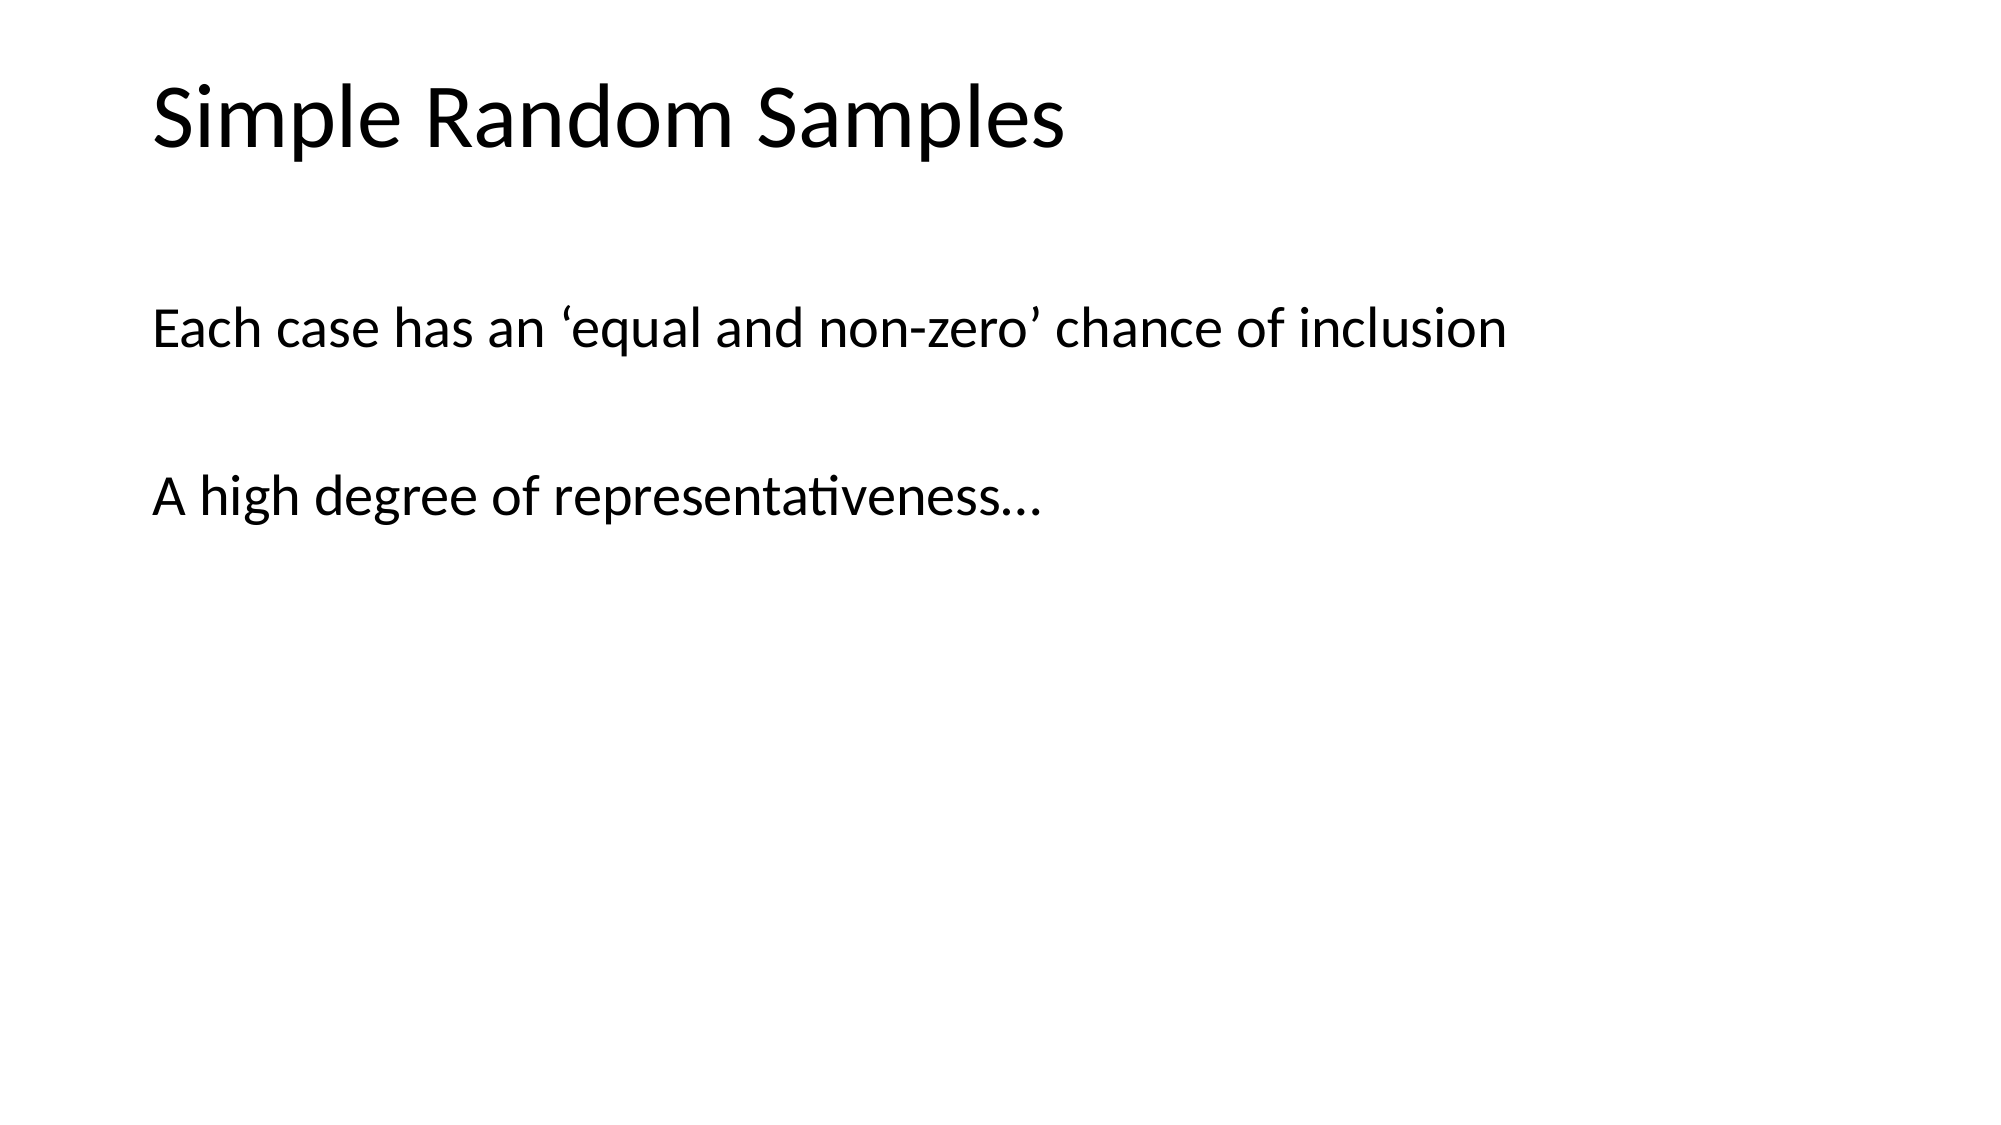

# Simple Random Samples
Each case has an ‘equal and non-zero’ chance of inclusion

A high degree of representativeness…